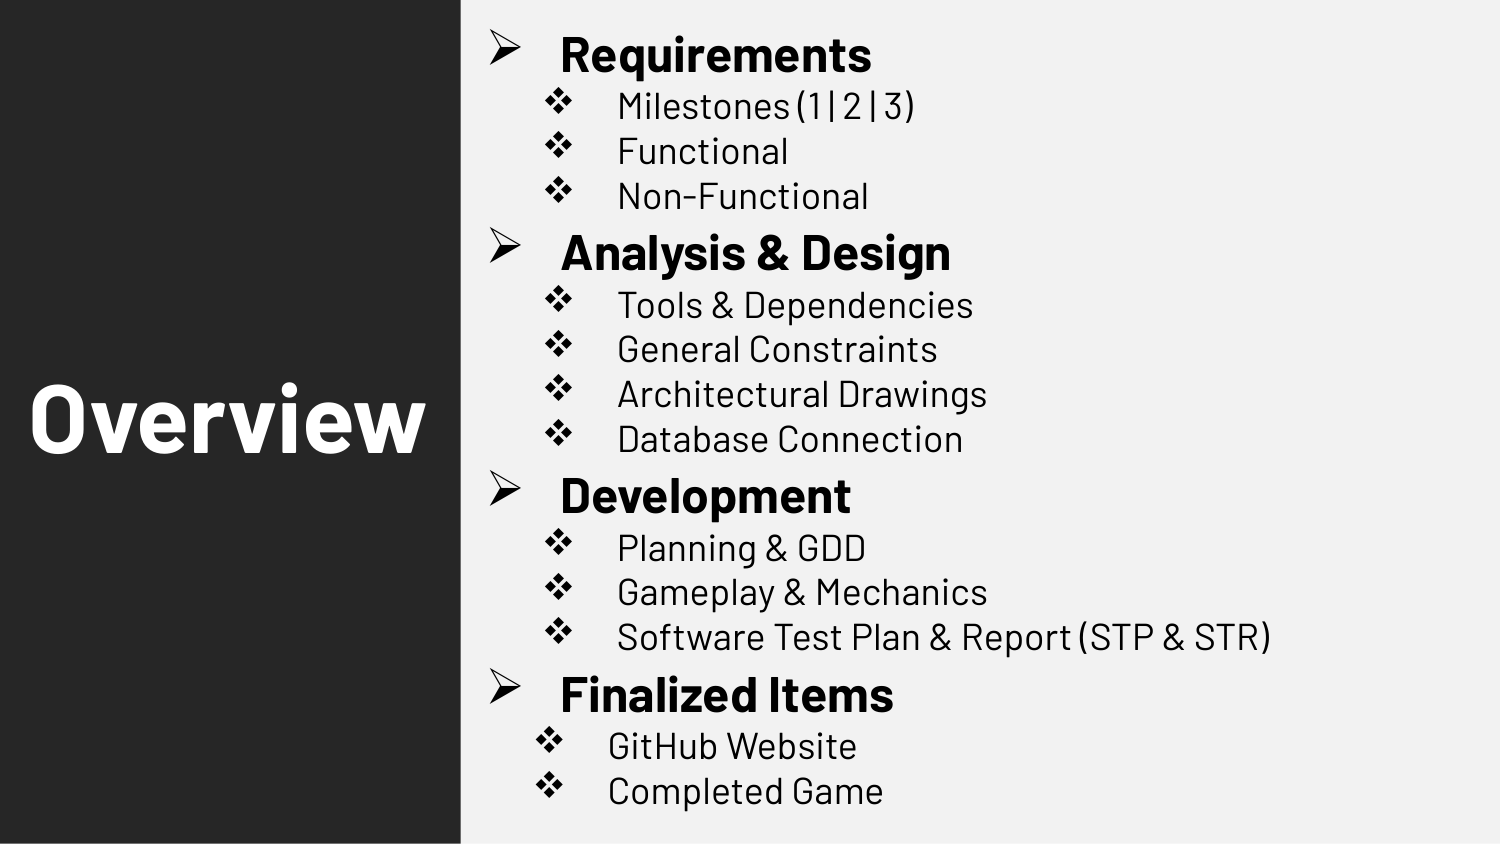

Requirements
Milestones (1 | 2 | 3)
Functional
Non-Functional
Analysis & Design
Tools & Dependencies
General Constraints
Architectural Drawings
Database Connection
Development
Planning & GDD
Gameplay & Mechanics
Software Test Plan & Report (STP & STR)
Finalized Items
GitHub Website
Completed Game

# Overview